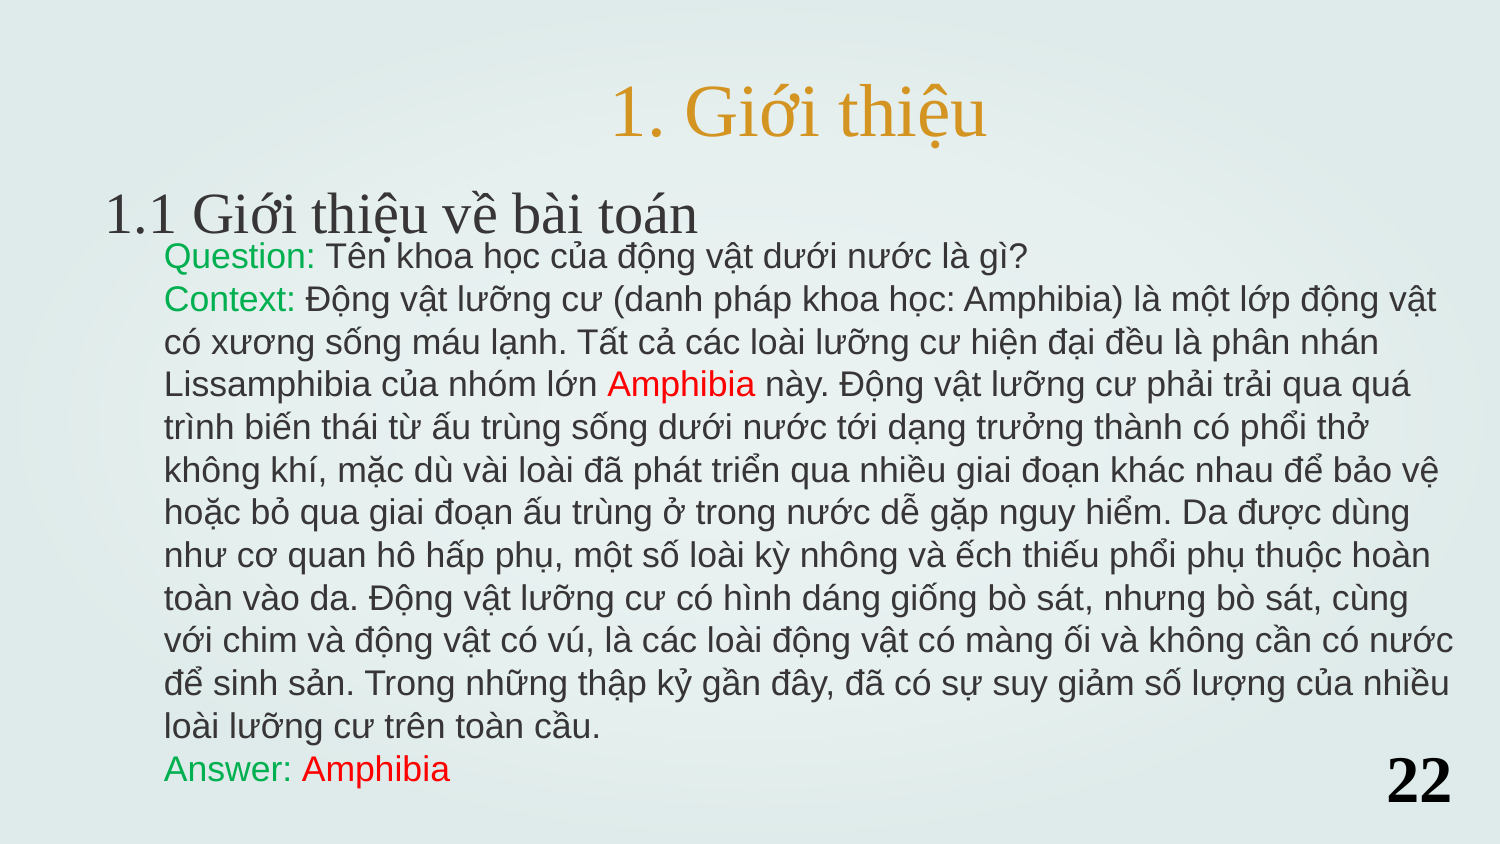

# 1. Giới thiệu
1.1 Giới thiệu về bài toán
Question: Tên khoa học của động vật dưới nước là gì?
Context: Động vật lưỡng cư (danh pháp khoa học: Amphibia) là một lớp động vật có xương sống máu lạnh. Tất cả các loài lưỡng cư hiện đại đều là phân nhán Lissamphibia của nhóm lớn Amphibia này. Động vật lưỡng cư phải trải qua quá trình biến thái từ ấu trùng sống dưới nước tới dạng trưởng thành có phổi thở không khí, mặc dù vài loài đã phát triển qua nhiều giai đoạn khác nhau để bảo vệ hoặc bỏ qua giai đoạn ấu trùng ở trong nước dễ gặp nguy hiểm. Da được dùng như cơ quan hô hấp phụ, một số loài kỳ nhông và ếch thiếu phổi phụ thuộc hoàn toàn vào da. Động vật lưỡng cư có hình dáng giống bò sát, nhưng bò sát, cùng với chim và động vật có vú, là các loài động vật có màng ối và không cần có nước để sinh sản. Trong những thập kỷ gần đây, đã có sự suy giảm số lượng của nhiều loài lưỡng cư trên toàn cầu.
Answer: Amphibia
22